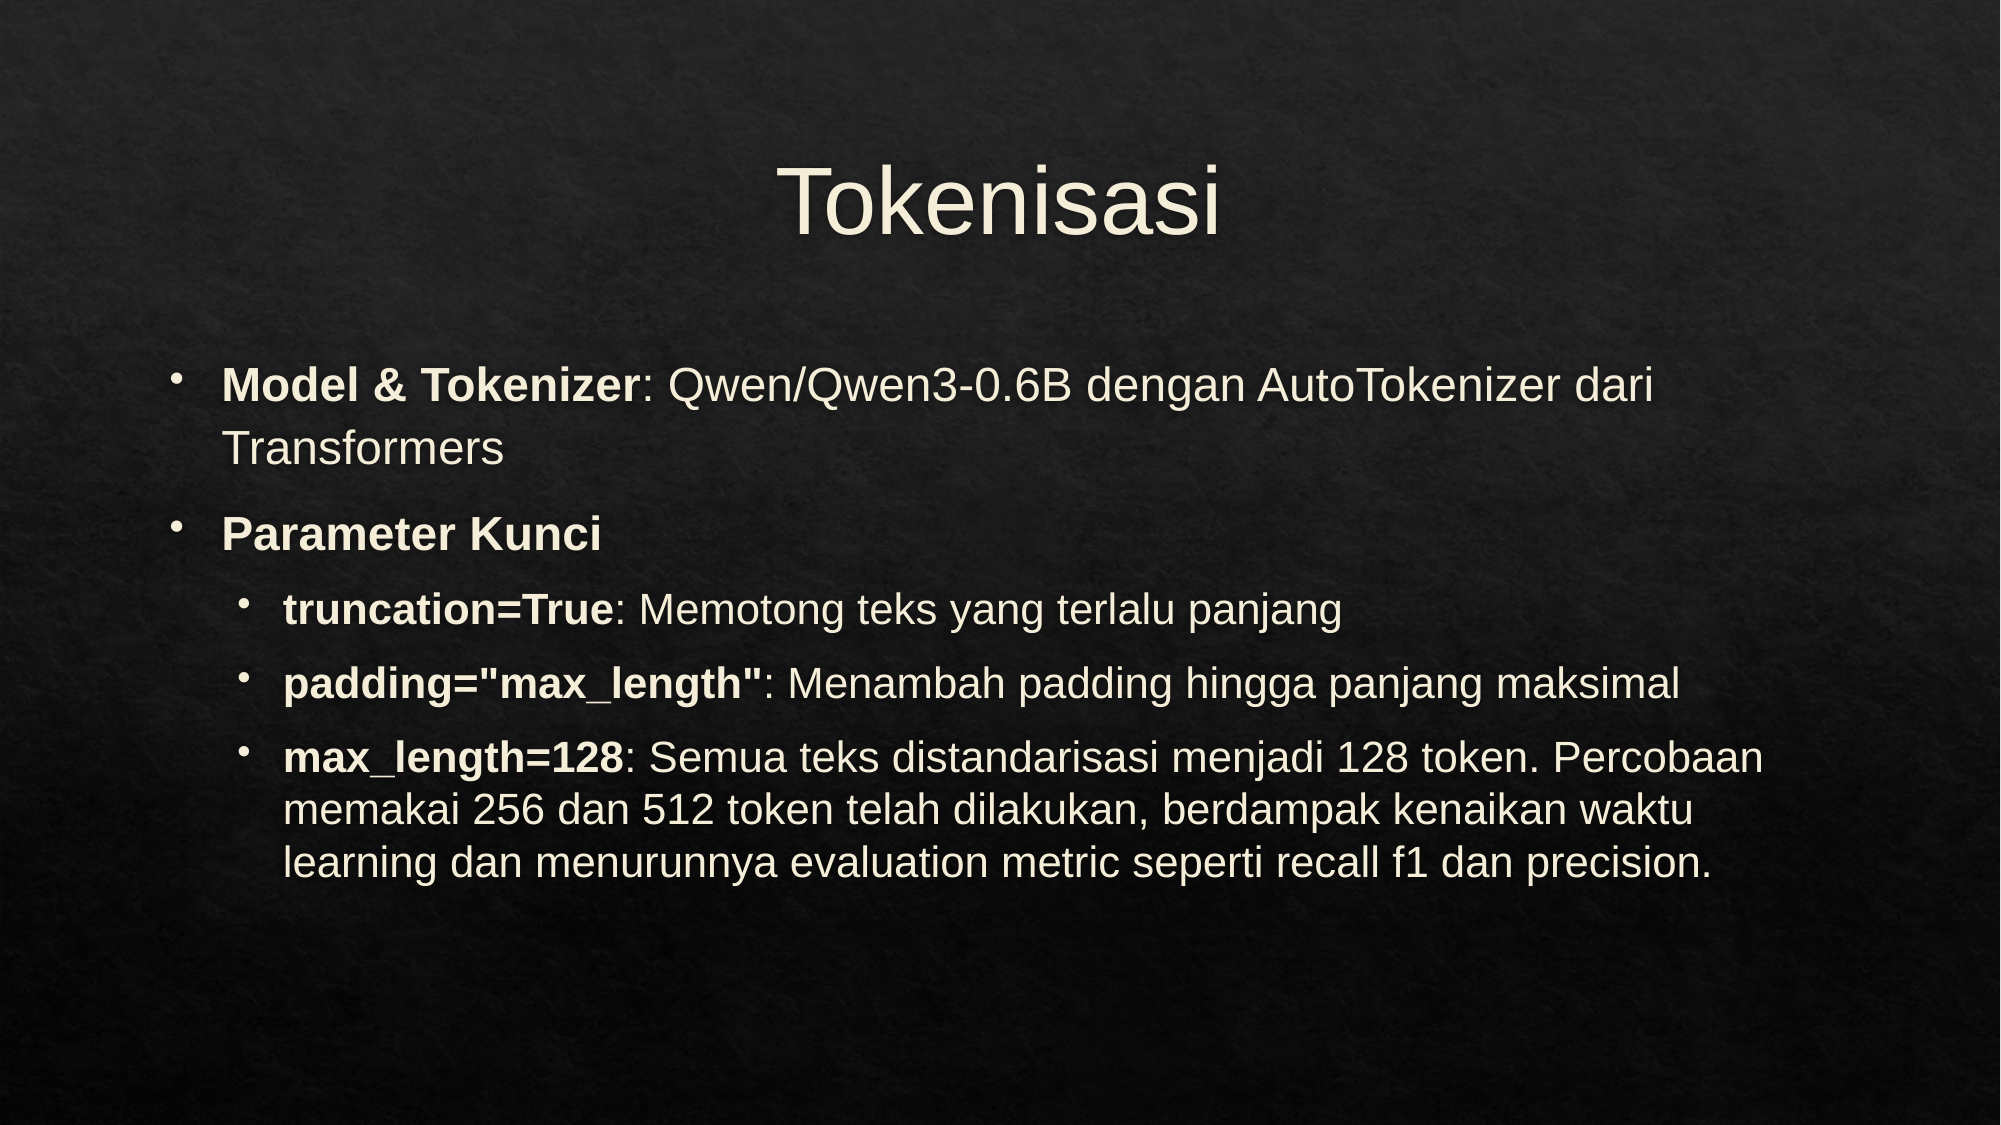

# Tokenisasi
Model & Tokenizer: Qwen/Qwen3-0.6B dengan AutoTokenizer dari Transformers
Parameter Kunci
truncation=True: Memotong teks yang terlalu panjang
padding="max_length": Menambah padding hingga panjang maksimal
max_length=128: Semua teks distandarisasi menjadi 128 token. Percobaan memakai 256 dan 512 token telah dilakukan, berdampak kenaikan waktu learning dan menurunnya evaluation metric seperti recall f1 dan precision.